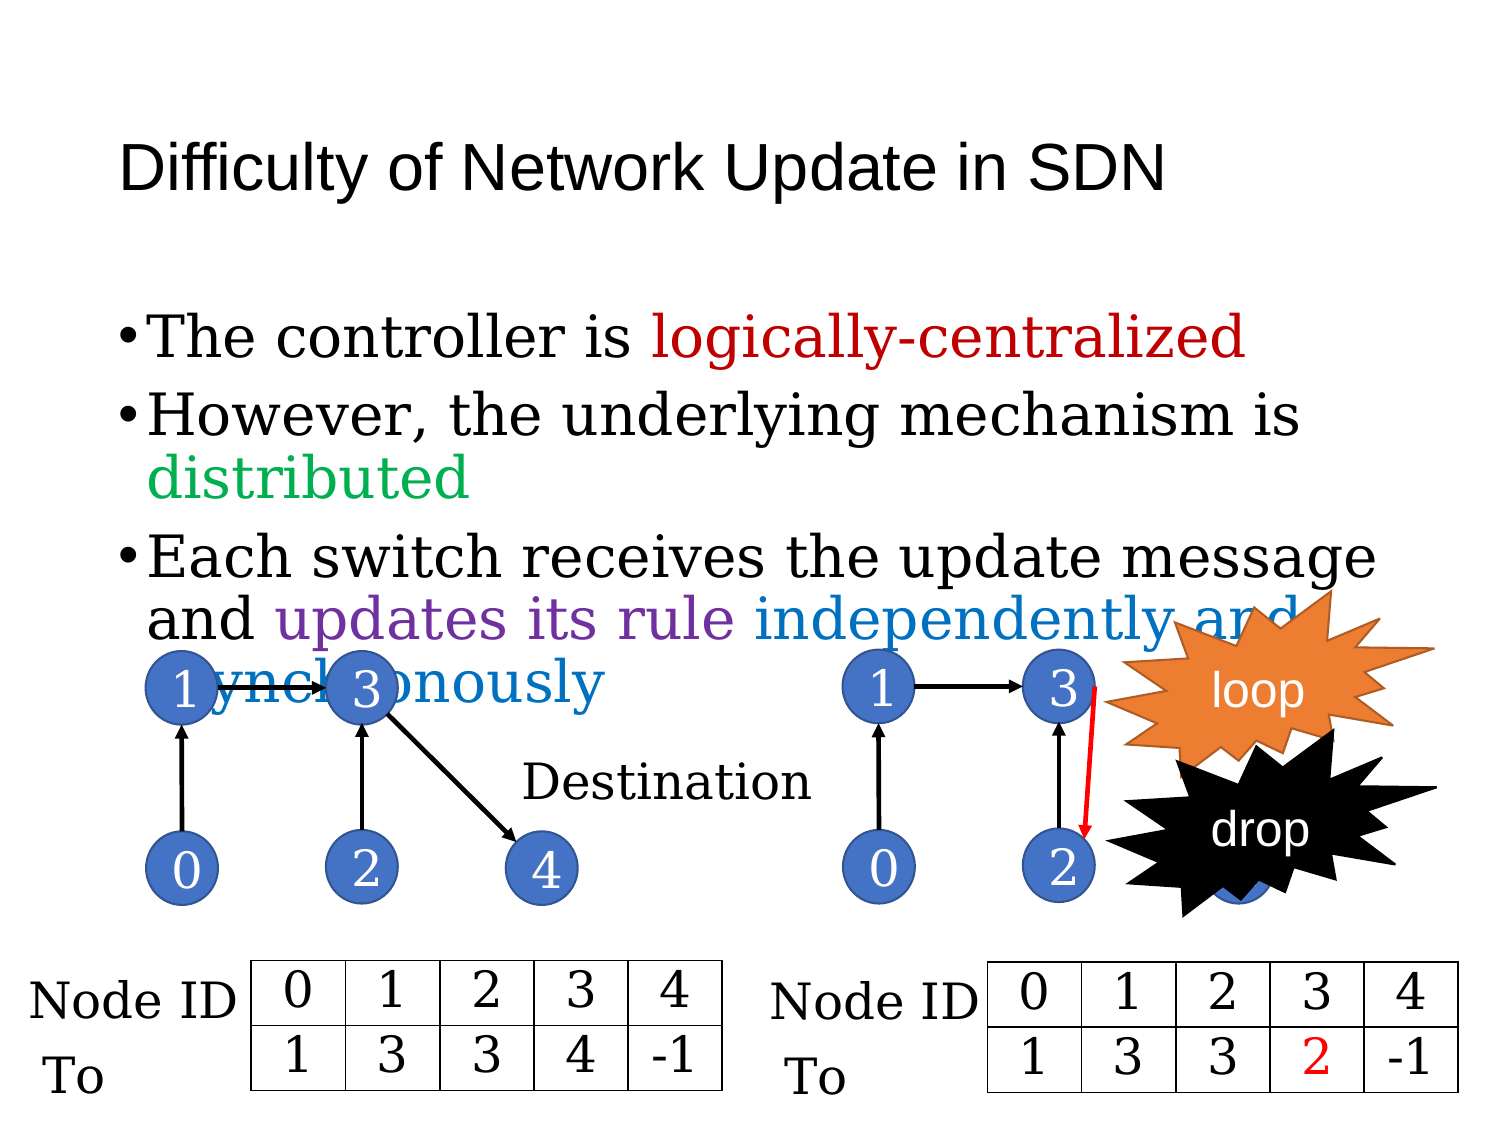

# Difficulty of Network Update in SDN
The controller is logically-centralized
However, the underlying mechanism is distributed
Each switch receives the update message and updates its rule independently and asynchronously

loop
3
1
2
4
0
3
1
2
4
0
drop
Destination
| 0 | 1 | 2 | 3 | 4 |
| --- | --- | --- | --- | --- |
| 1 | 3 | 3 | 4 | -1 |
Node ID
| 0 | 1 | 2 | 3 | 4 |
| --- | --- | --- | --- | --- |
| 1 | 3 | 3 | 2 | -1 |
Node ID
To
To